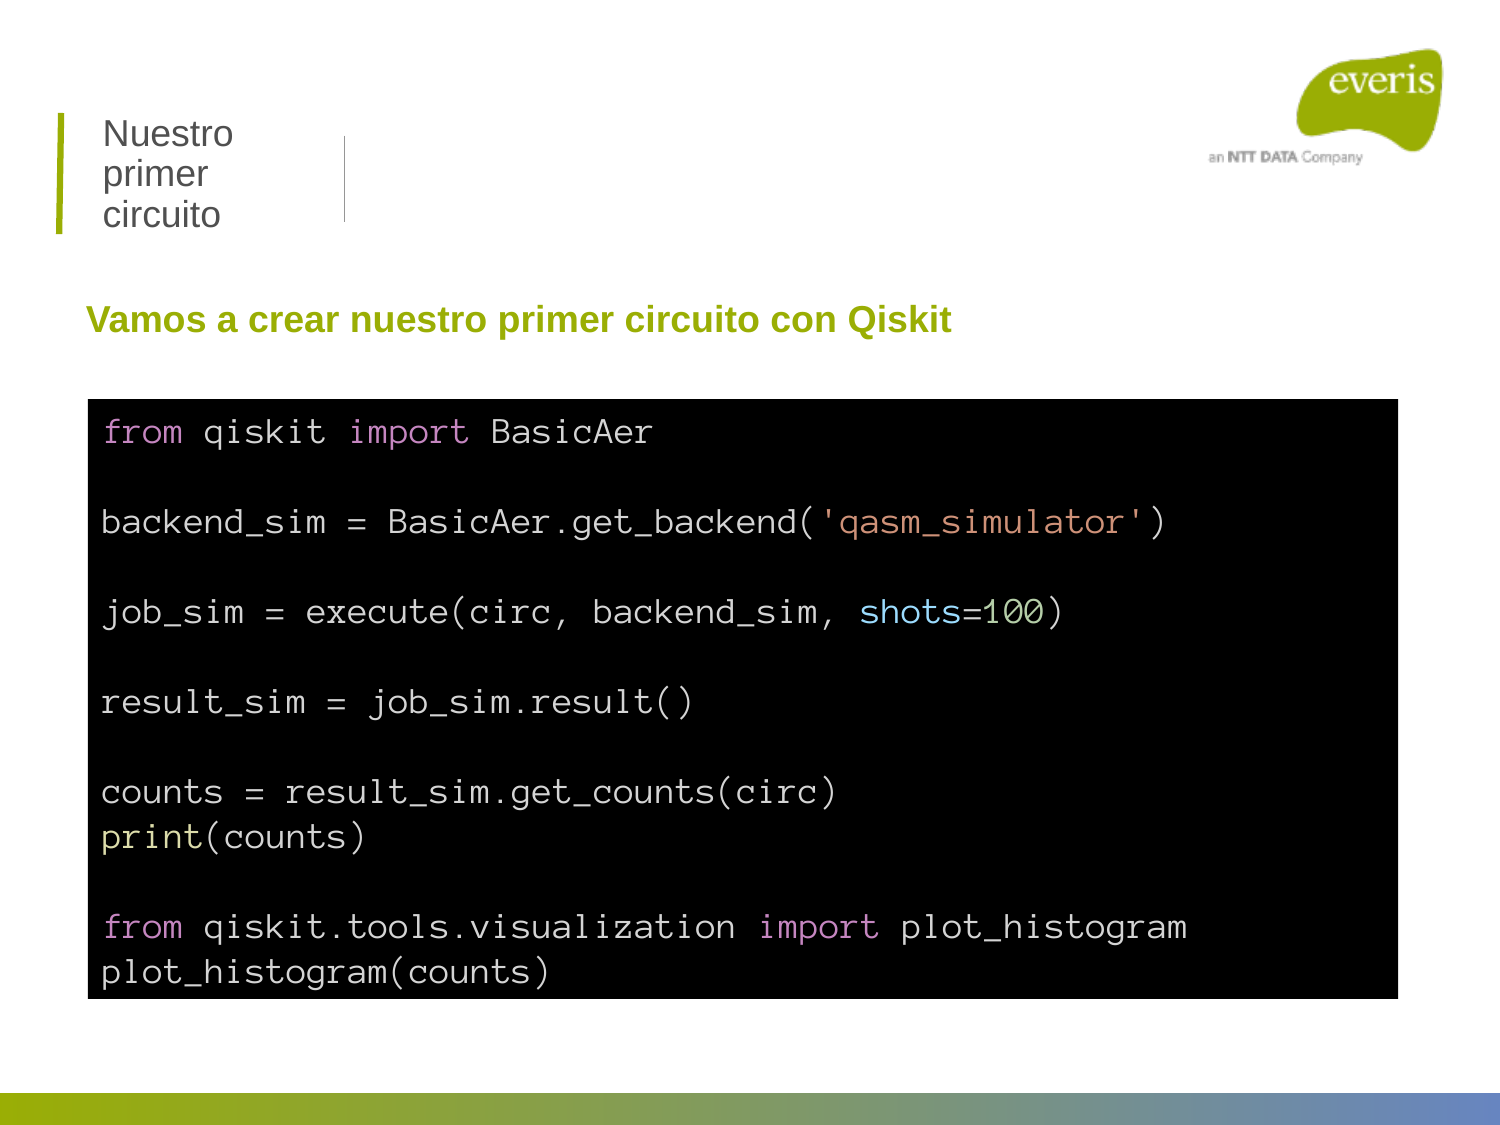

Nuestro primer circuito

Vamos a crear nuestro primer circuito con Qiskit
from qiskit import BasicAer
backend_sim = BasicAer.get_backend('qasm_simulator')
job_sim = execute(circ, backend_sim, shots=100)
result_sim = job_sim.result()
counts = result_sim.get_counts(circ)
print(counts)
from qiskit.tools.visualization import plot_histogram
plot_histogram(counts)